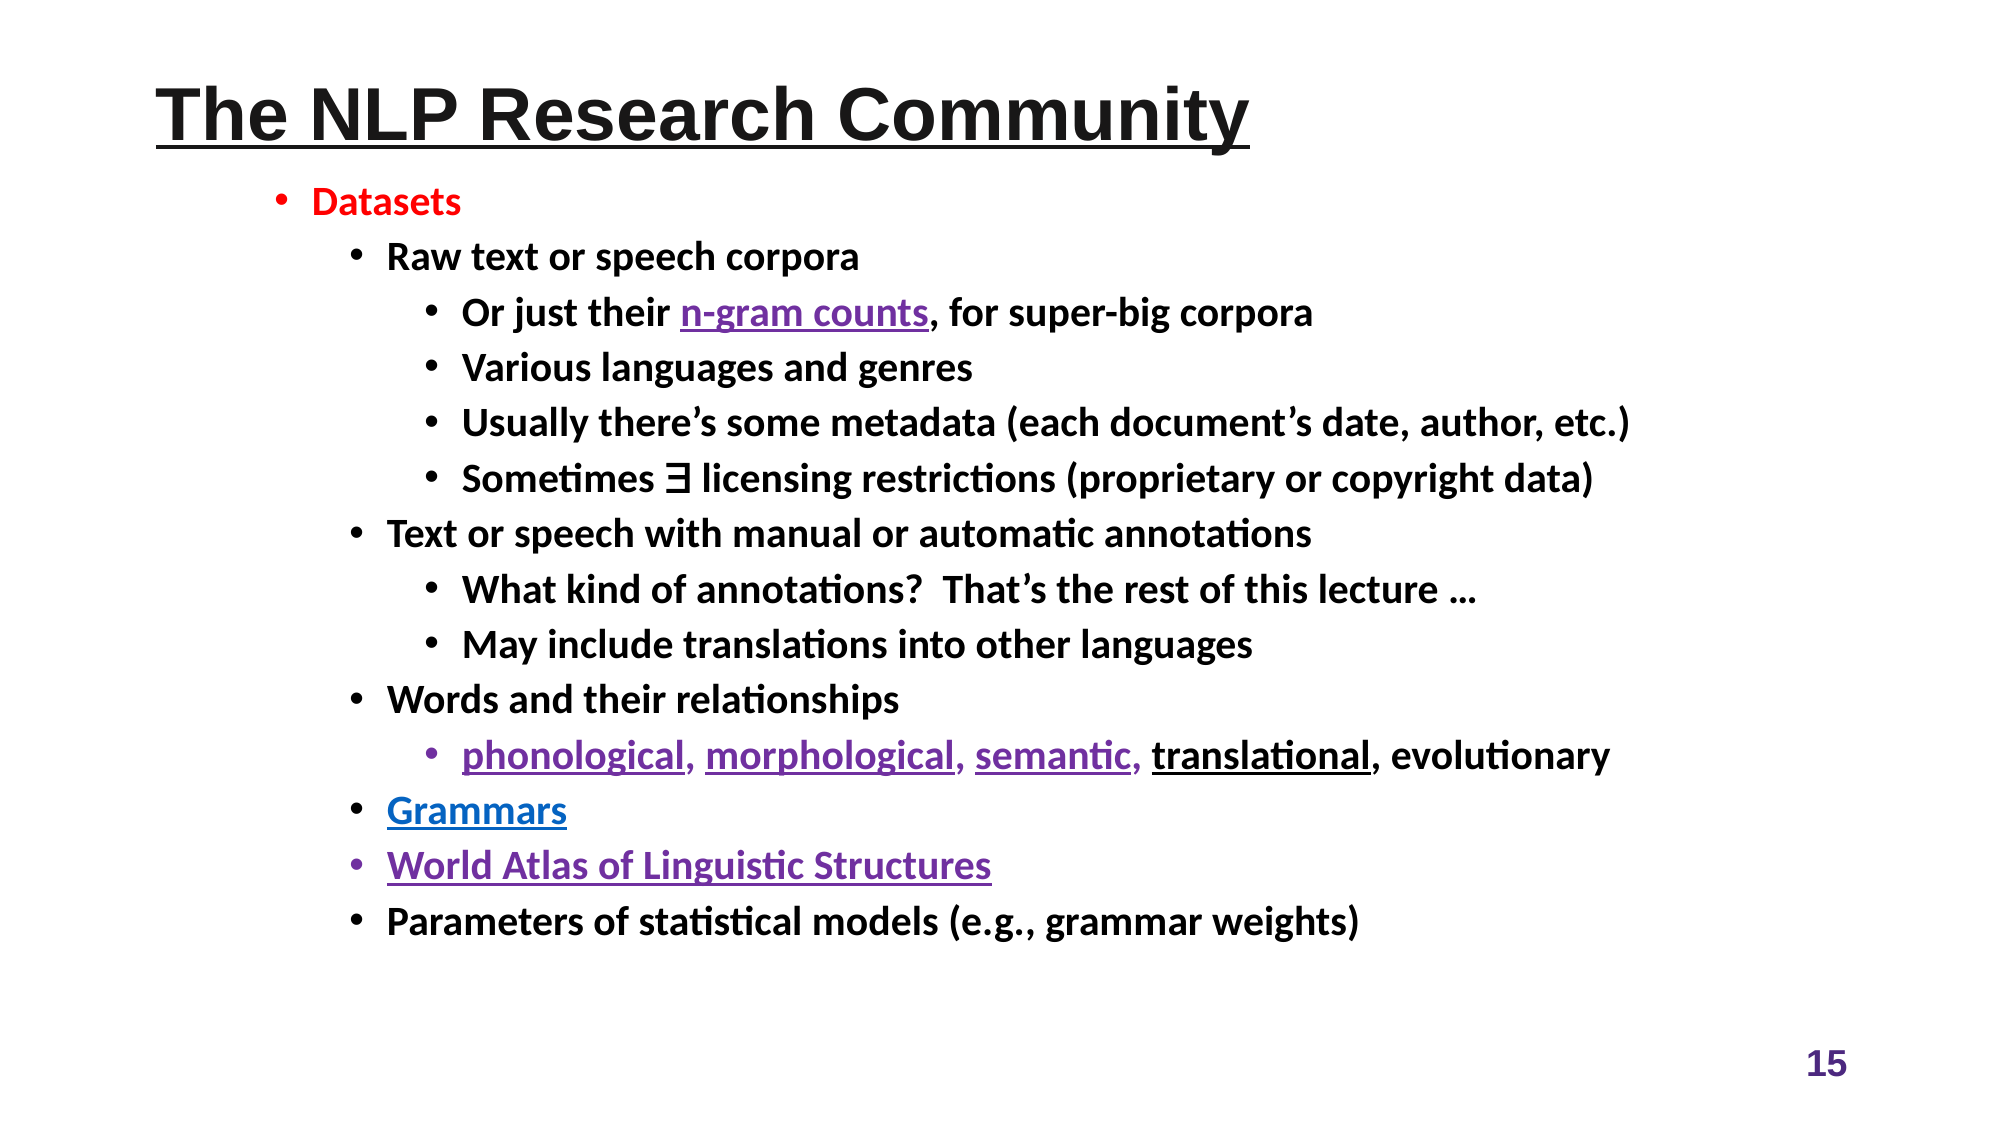

# The NLP Research Community
Datasets
Raw text or speech corpora
Or just their n-gram counts, for super-big corpora
Various languages and genres
Usually there’s some metadata (each document’s date, author, etc.)
Sometimes ∃ licensing restrictions (proprietary or copyright data)
Text or speech with manual or automatic annotations
What kind of annotations?  That’s the rest of this lecture …
May include translations into other languages
Words and their relationships
phonological, morphological, semantic, translational, evolutionary
Grammars
World Atlas of Linguistic Structures
Parameters of statistical models (e.g., grammar weights)